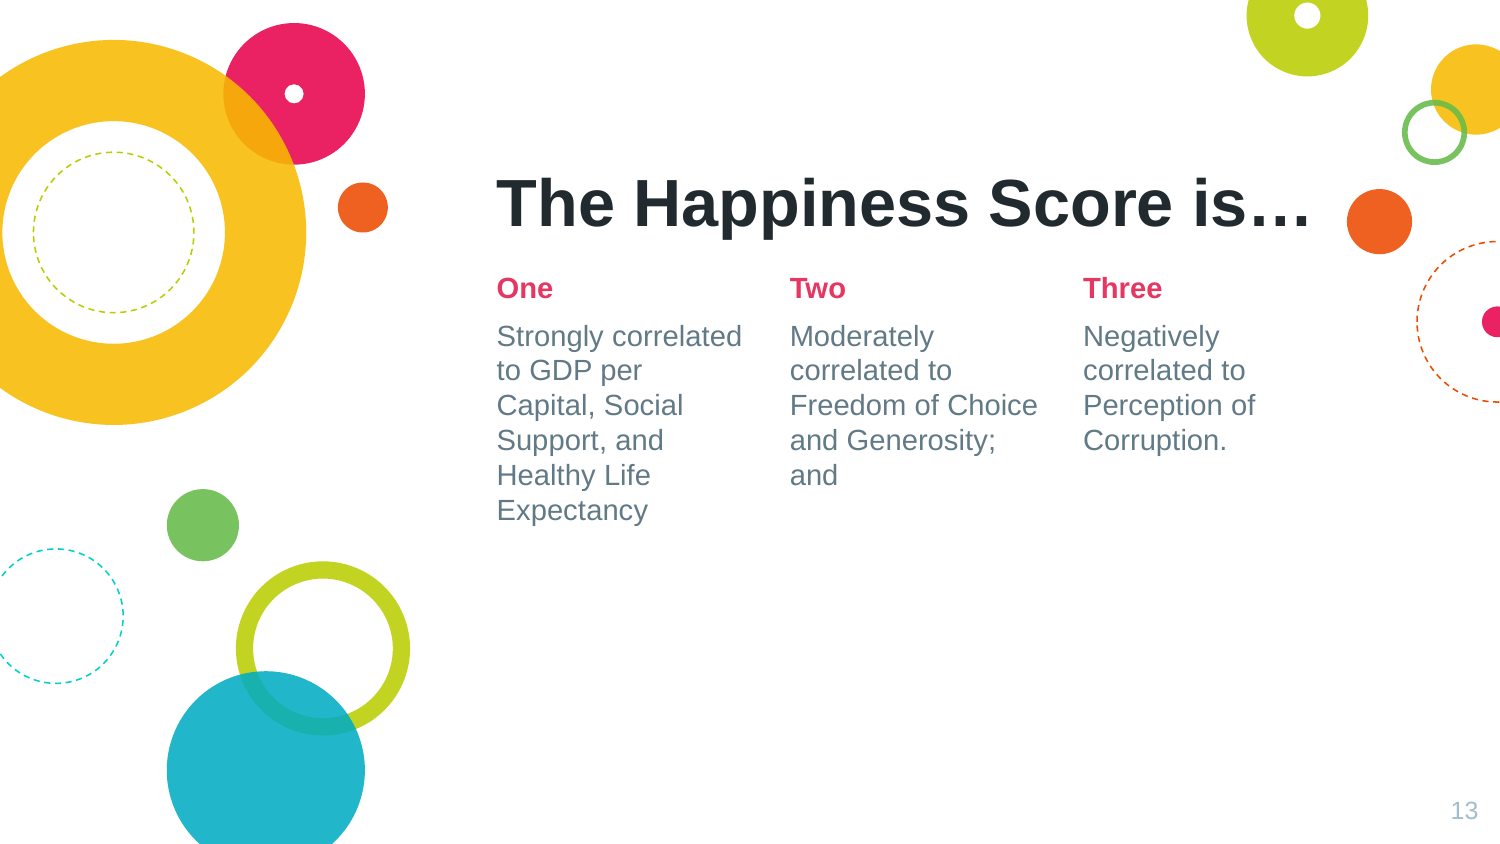

# The Happiness Score is…
One
Strongly correlated to GDP per Capital, Social Support, and Healthy Life Expectancy
Two
Moderately correlated to Freedom of Choice and Generosity; and
Three
Negatively correlated to Perception of Corruption.
13